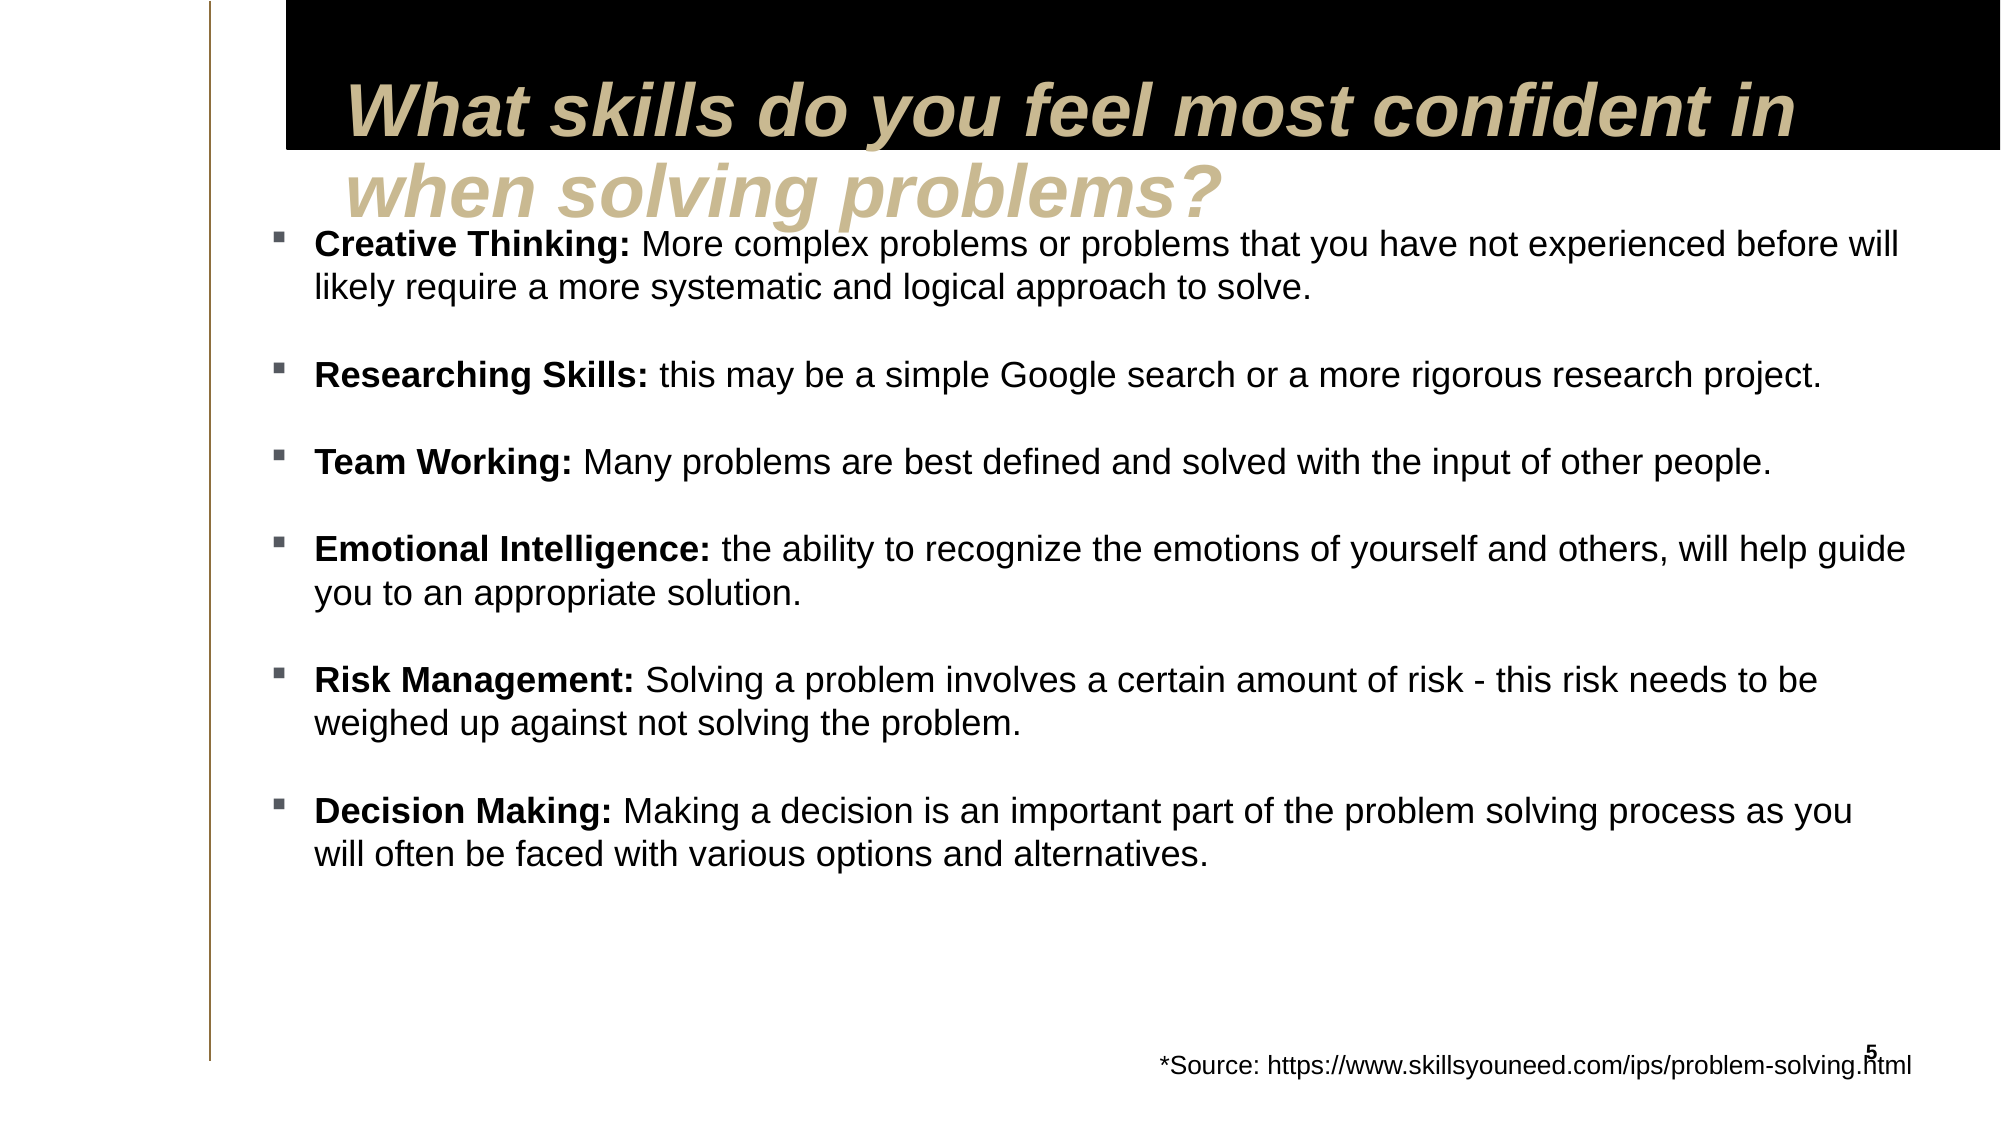

# What skills do you feel most confident in when solving problems?
Creative Thinking: More complex problems or problems that you have not experienced before will likely require a more systematic and logical approach to solve.

Researching Skills: this may be a simple Google search or a more rigorous research project.

Team Working: Many problems are best defined and solved with the input of other people.

Emotional Intelligence: the ability to recognize the emotions of yourself and others, will help guide you to an appropriate solution.

Risk Management: Solving a problem involves a certain amount of risk - this risk needs to be weighed up against not solving the problem.

Decision Making: Making a decision is an important part of the problem solving process as you will often be faced with various options and alternatives.

*Source: https://www.skillsyouneed.com/ips/problem-solving.html

5